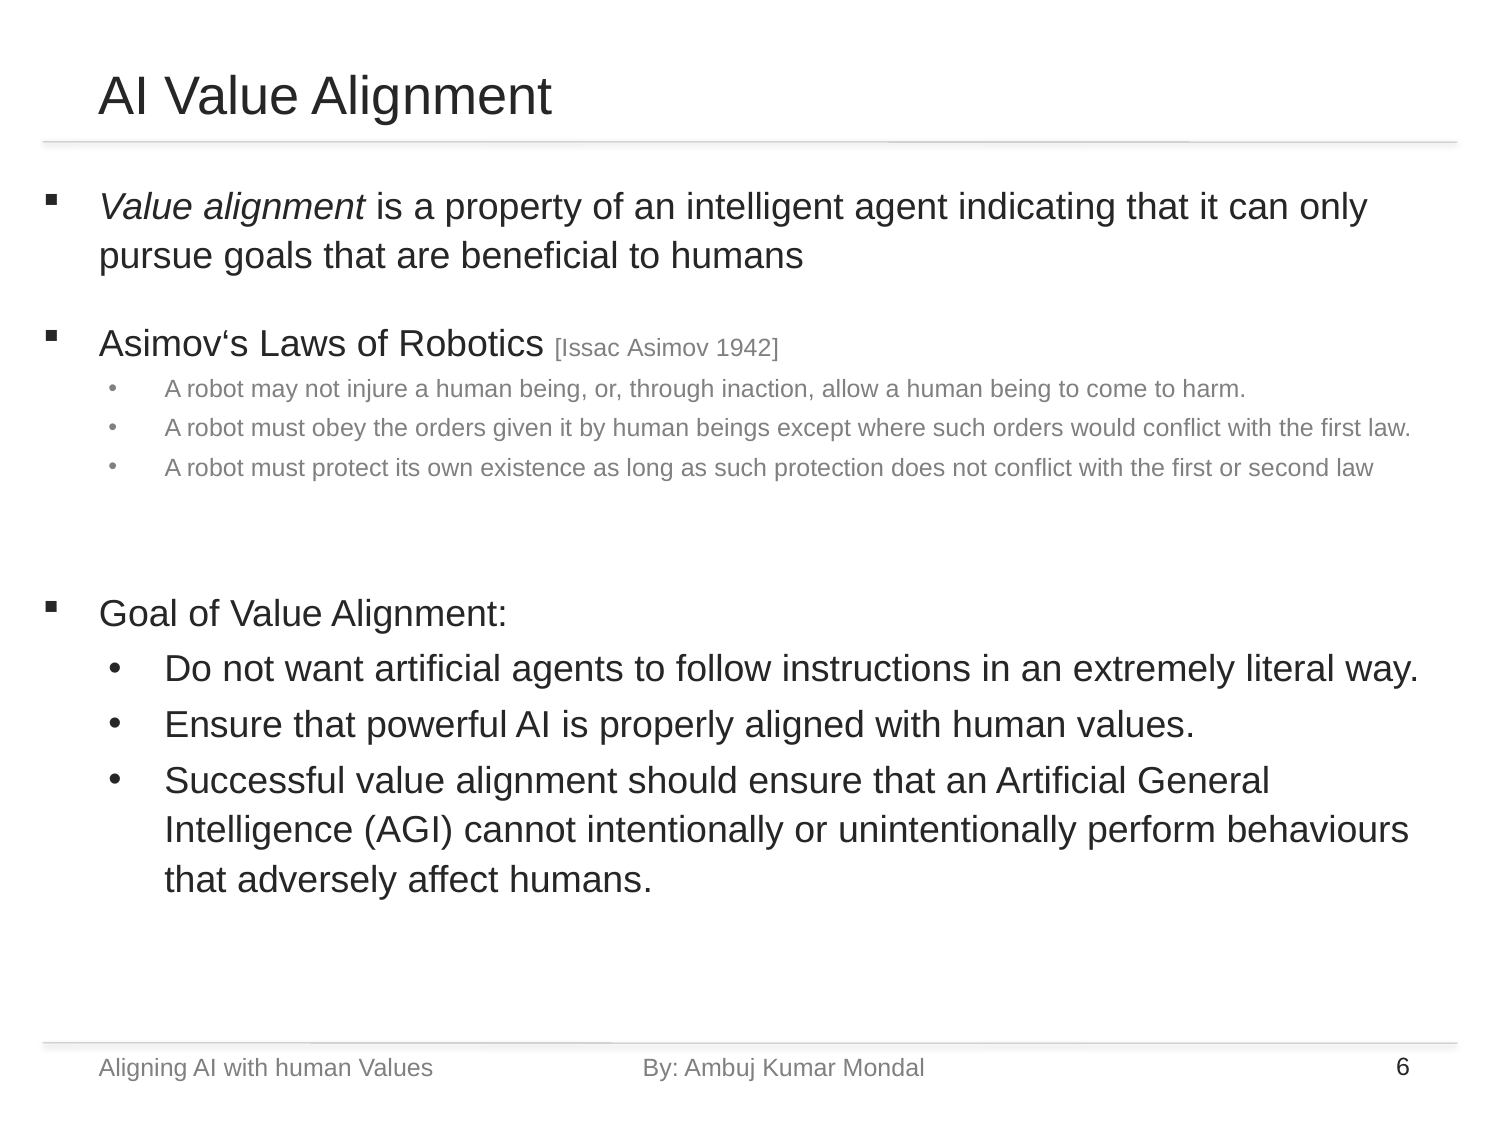

# AI Value Alignment
Value alignment is a property of an intelligent agent indicating that it can only pursue goals that are beneficial to humans
Asimov‘s Laws of Robotics [Issac Asimov 1942]
A robot may not injure a human being, or, through inaction, allow a human being to come to harm.
A robot must obey the orders given it by human beings except where such orders would conflict with the first law.
A robot must protect its own existence as long as such protection does not conflict with the first or second law
Goal of Value Alignment:
Do not want artificial agents to follow instructions in an extremely literal way.
Ensure that powerful AI is properly aligned with human values.
Successful value alignment should ensure that an Artificial General Intelligence (AGI) cannot intentionally or unintentionally perform behaviours that adversely affect humans.
Aligning AI with human Values		By: Ambuj Kumar Mondal